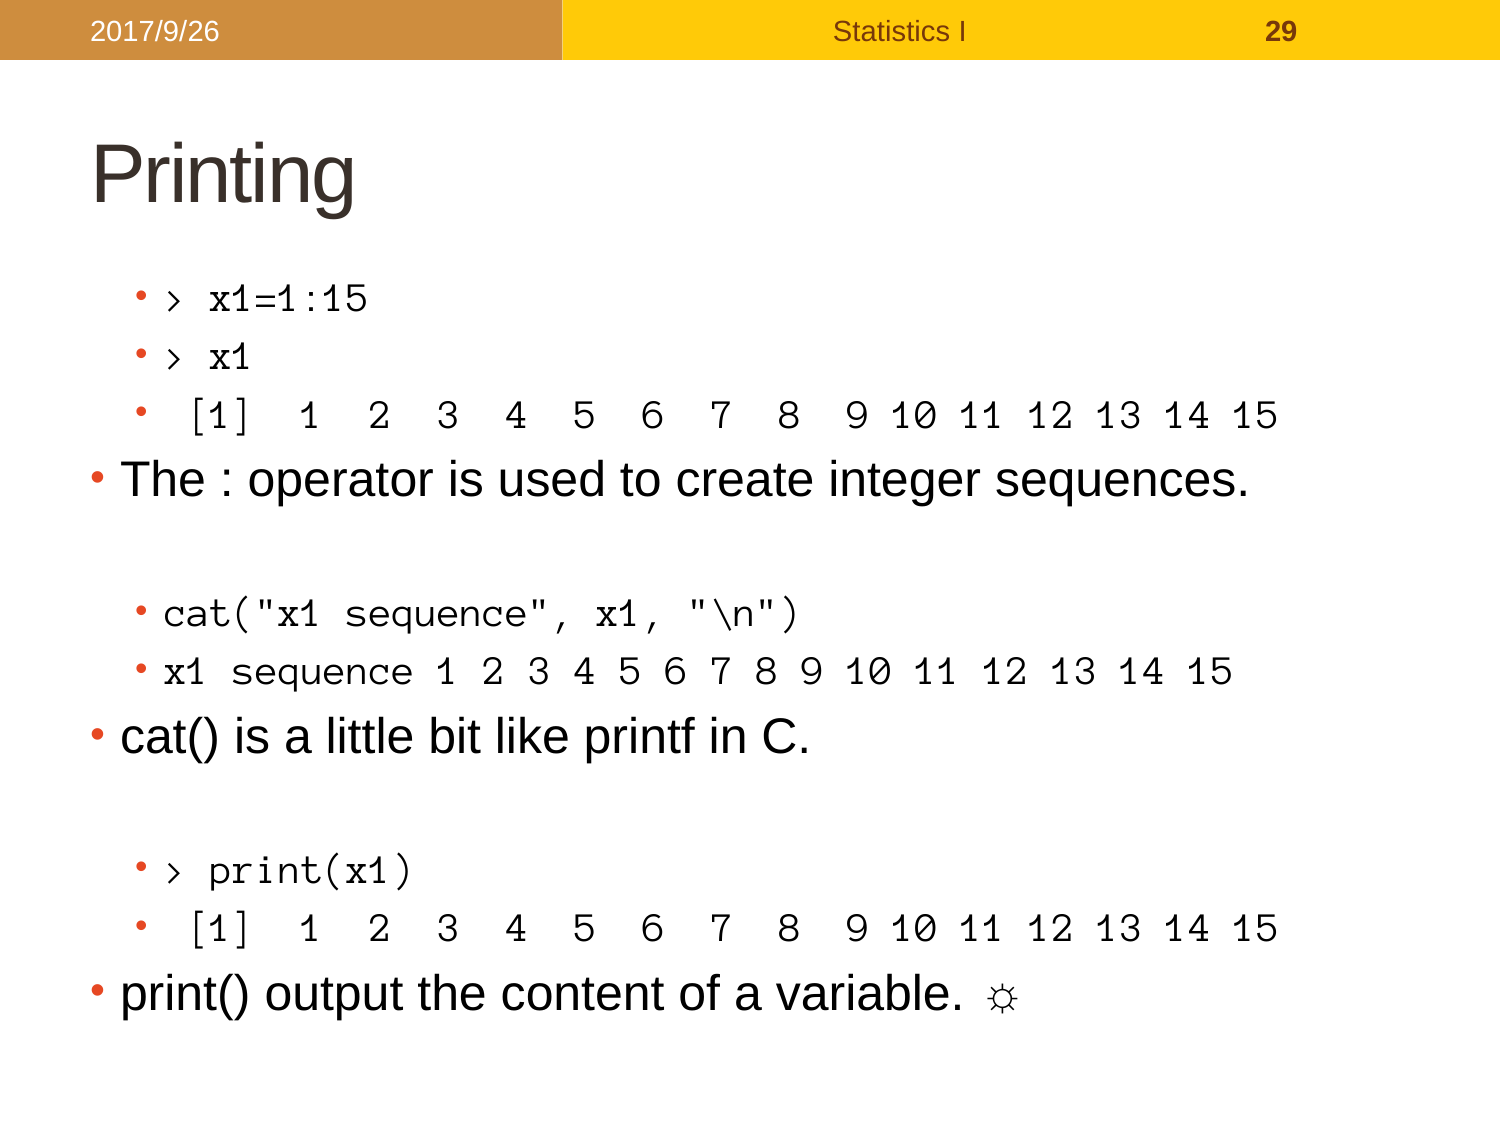

2017/9/26
Statistics I
29
# Printing
> x1=1:15
> x1
 [1]  1  2  3  4  5  6  7  8  9 10 11 12 13 14 15
The : operator is used to create integer sequences.

cat("x1 sequence", x1, "\n")
x1 sequence 1 2 3 4 5 6 7 8 9 10 11 12 13 14 15
cat() is a little bit like printf in C.

> print(x1)
 [1]  1  2  3  4  5  6  7  8  9 10 11 12 13 14 15
print() output the content of a variable. ☼